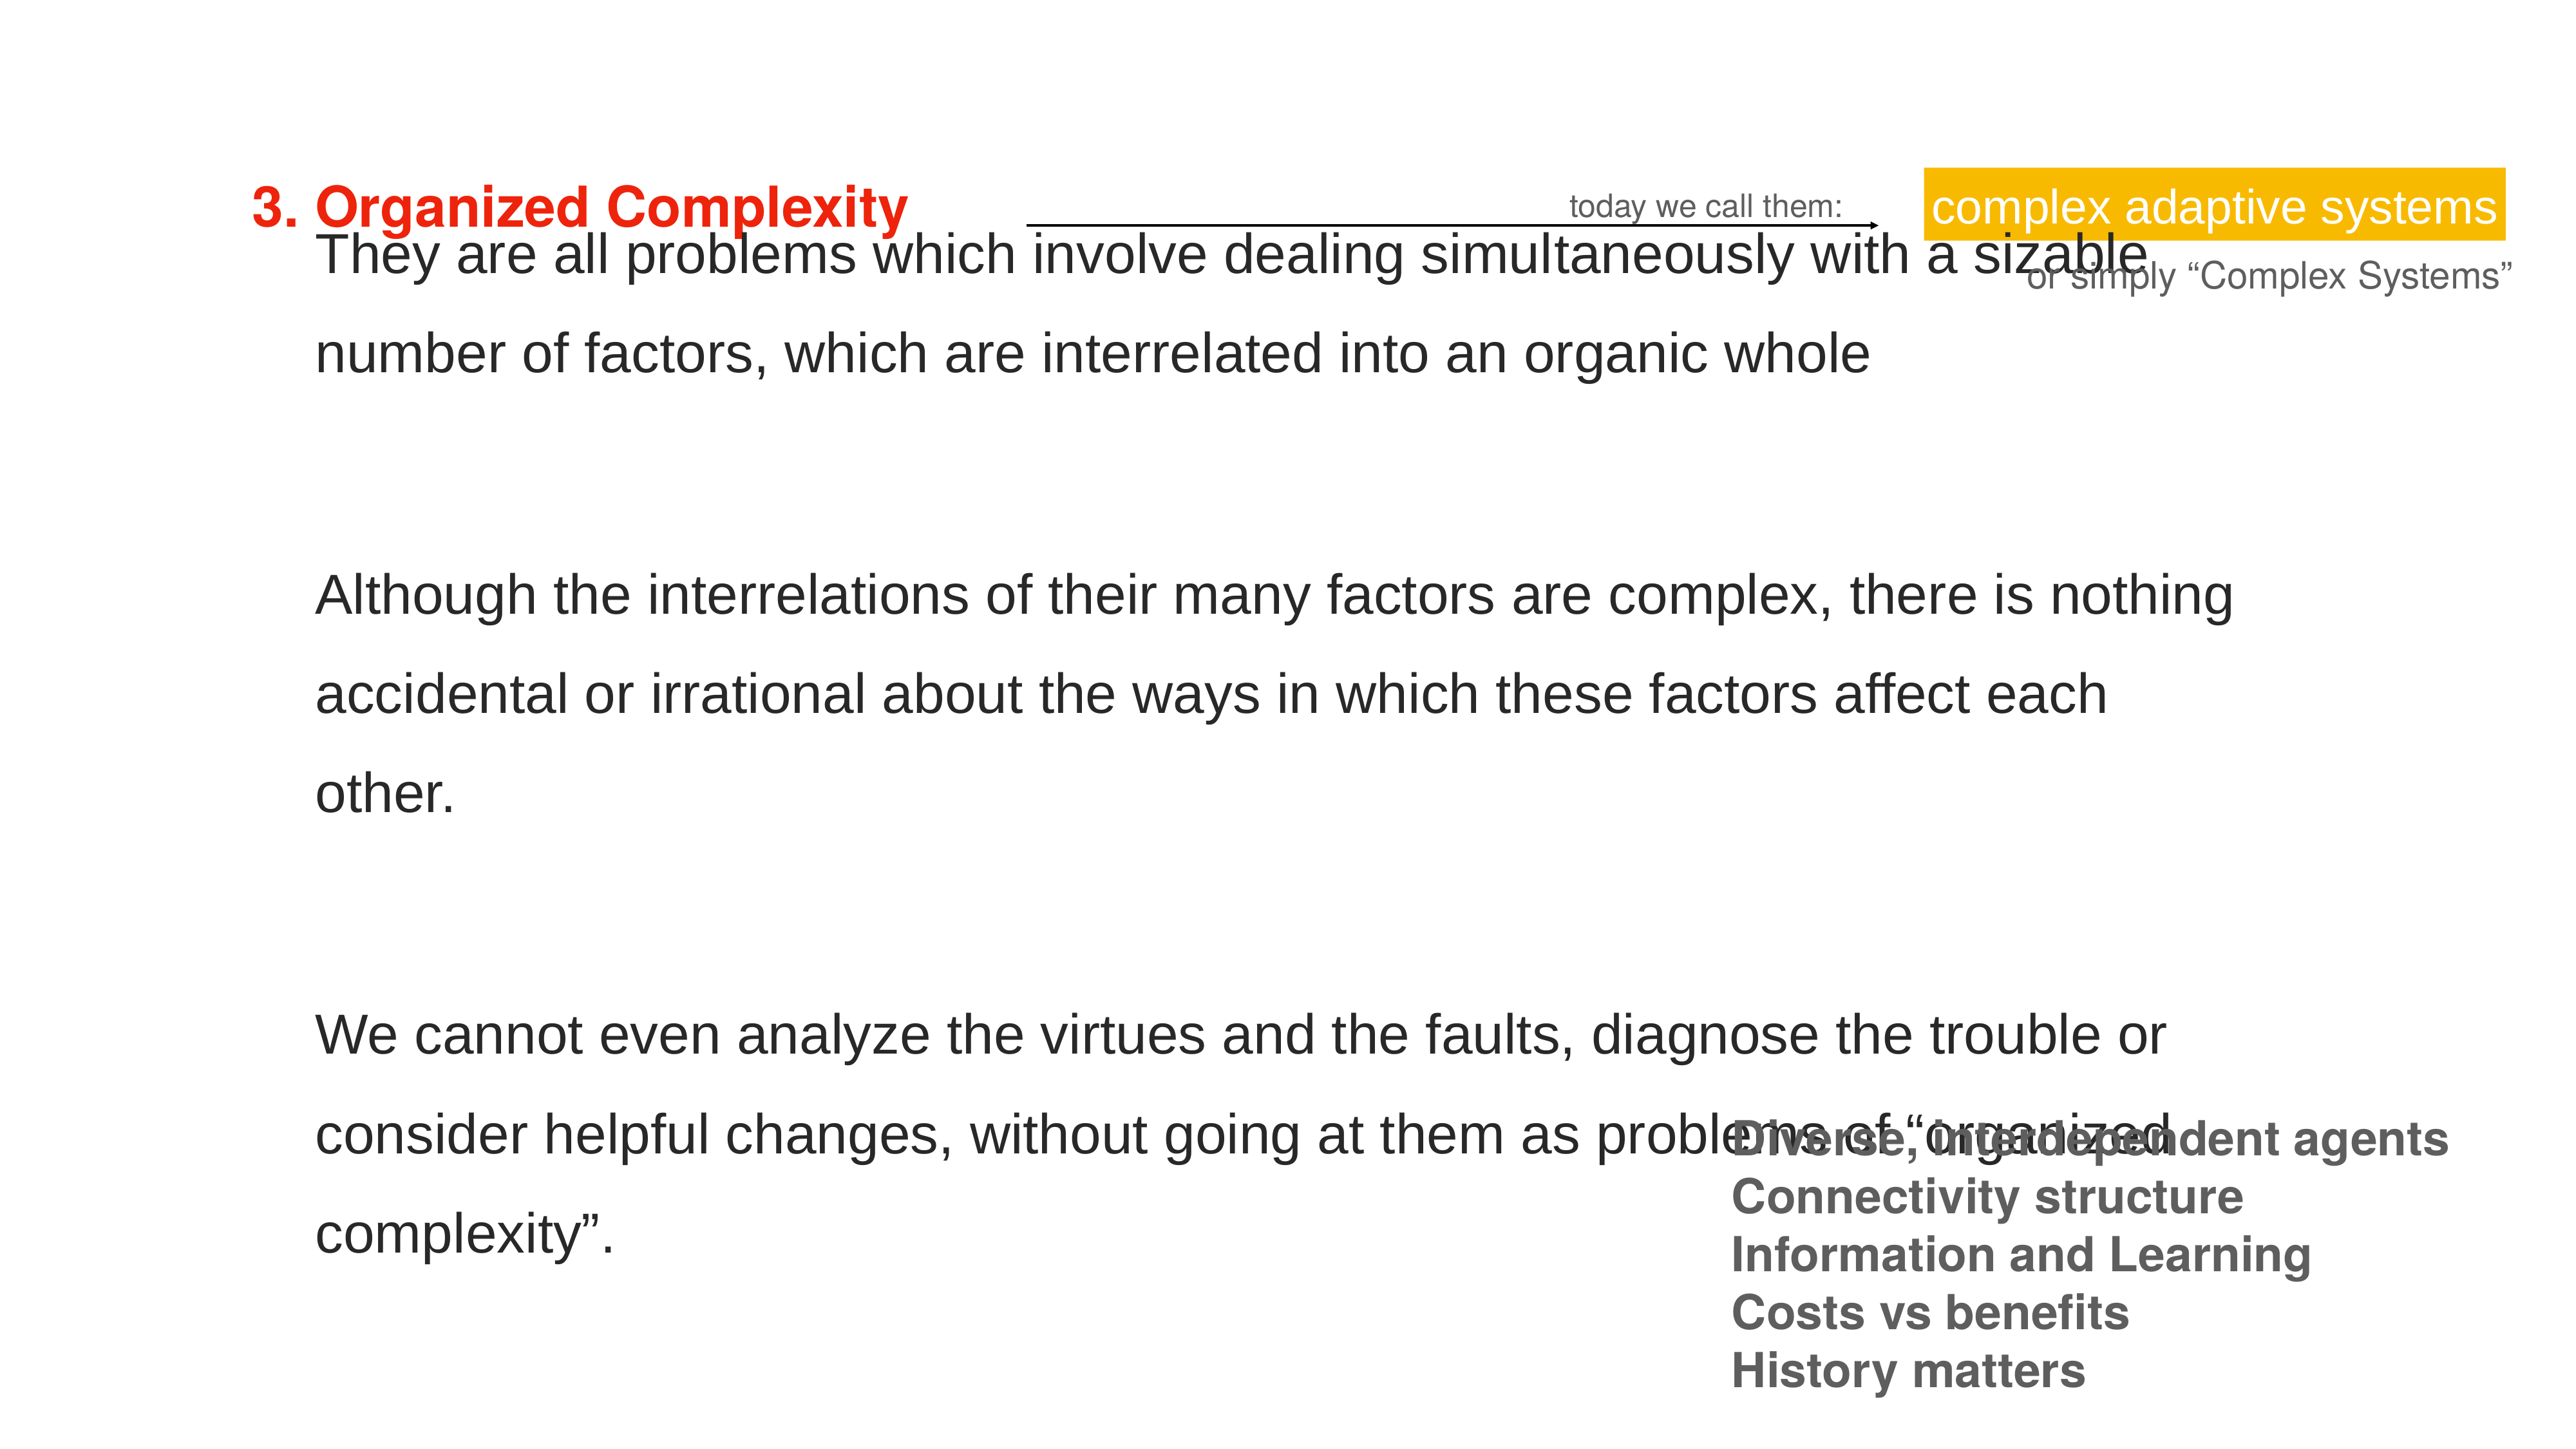

3. Organized Complexity
complex adaptive systems
today we call them:

or simply “Complex Systems”
They are all problems which involve dealing simul­taneously with a sizable number of factors, which are interrelated into an organic whole

Although the interrelations of their many factors are complex, there is nothing accidental or irrational about the ways in which these factors affect each other.

We cannot even analyze the virtues and the faults, diagnose the trouble or consider helpful changes, without going at them as problems of “organized complexity”.
Diverse, interdependent agents
Connectivity structure
Information and Learning
Costs vs benefits
History matters